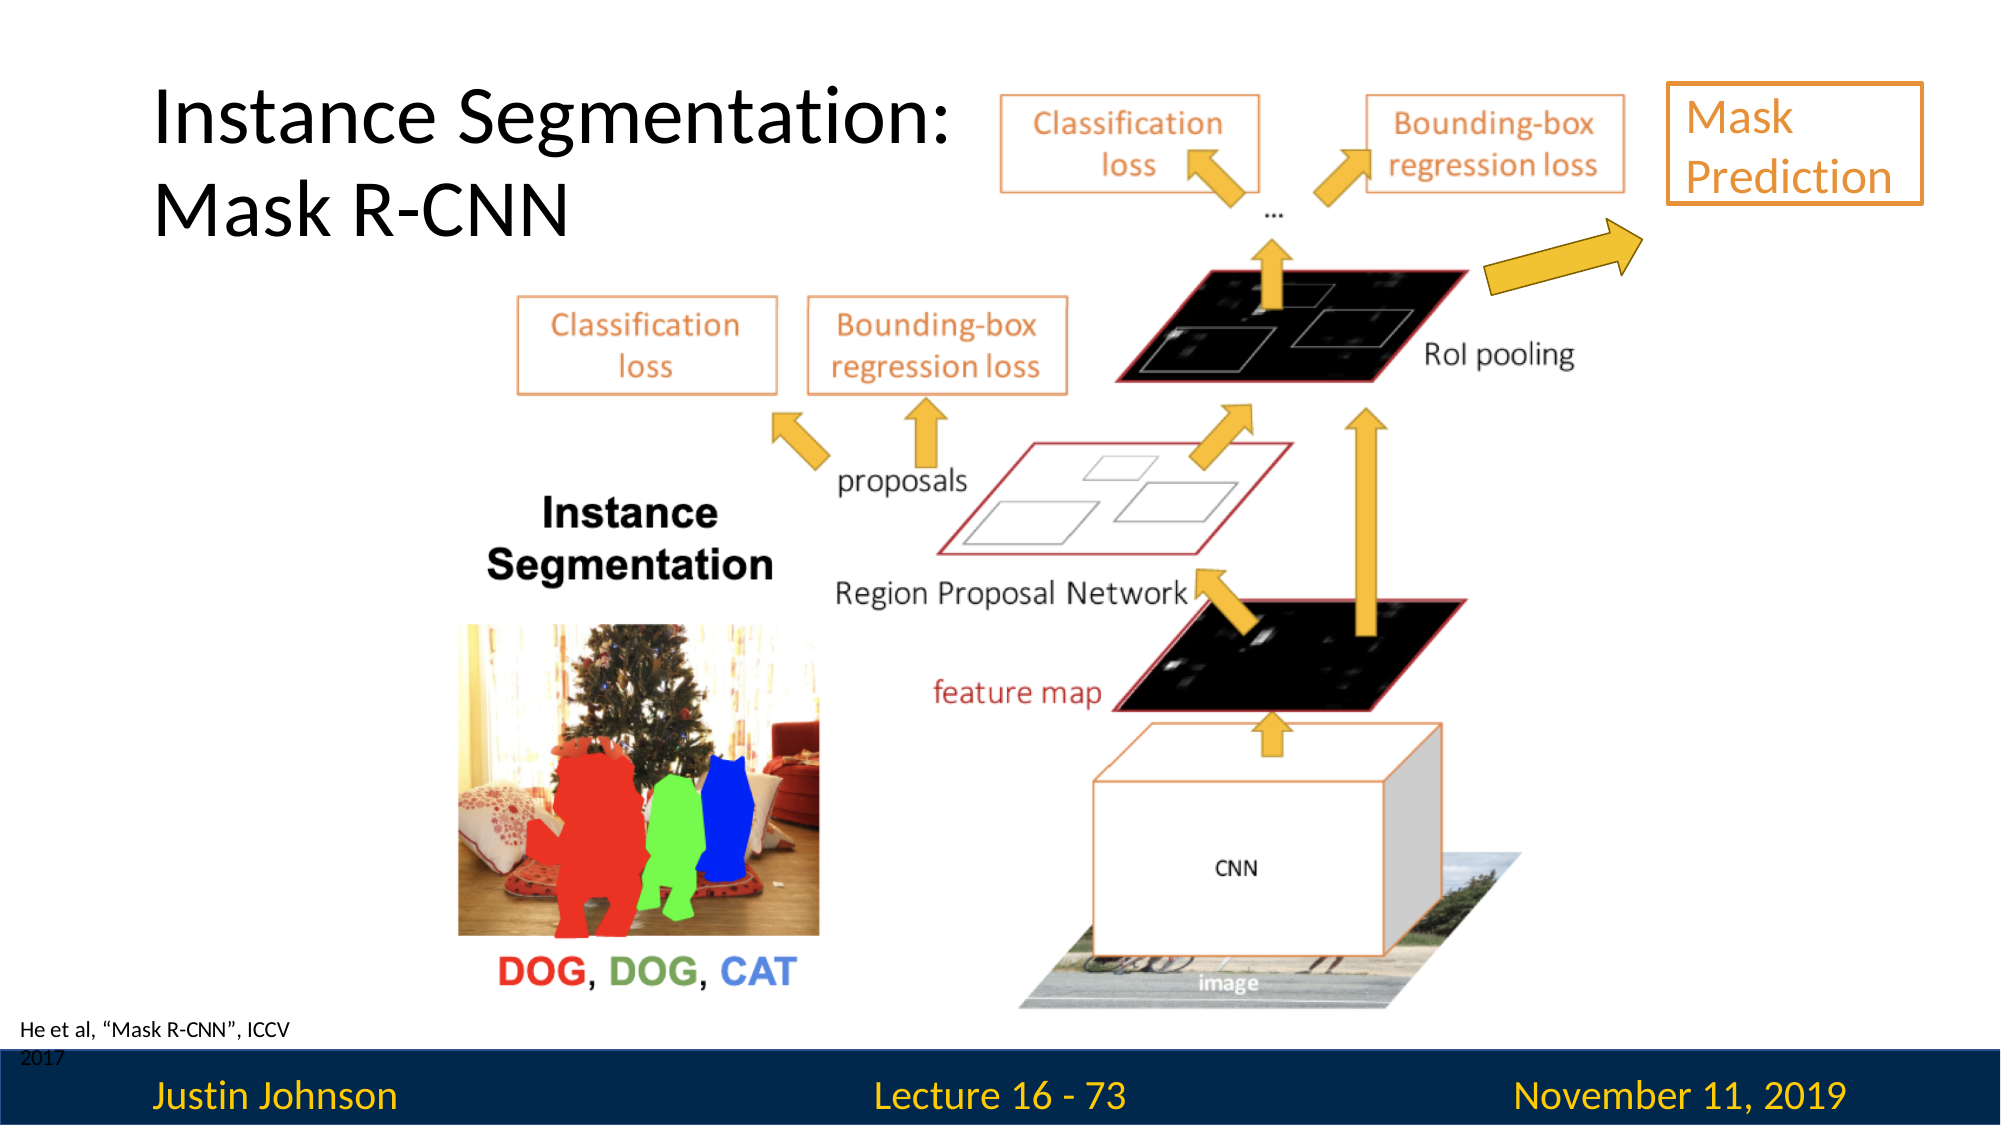

# Instance Segmentation:
Mask R-CNN

Mask Prediction

He et al, “Mask R-CNN”, ICCV 2017
Justin Johnson
November 11, 2019
Lecture 16 - 73